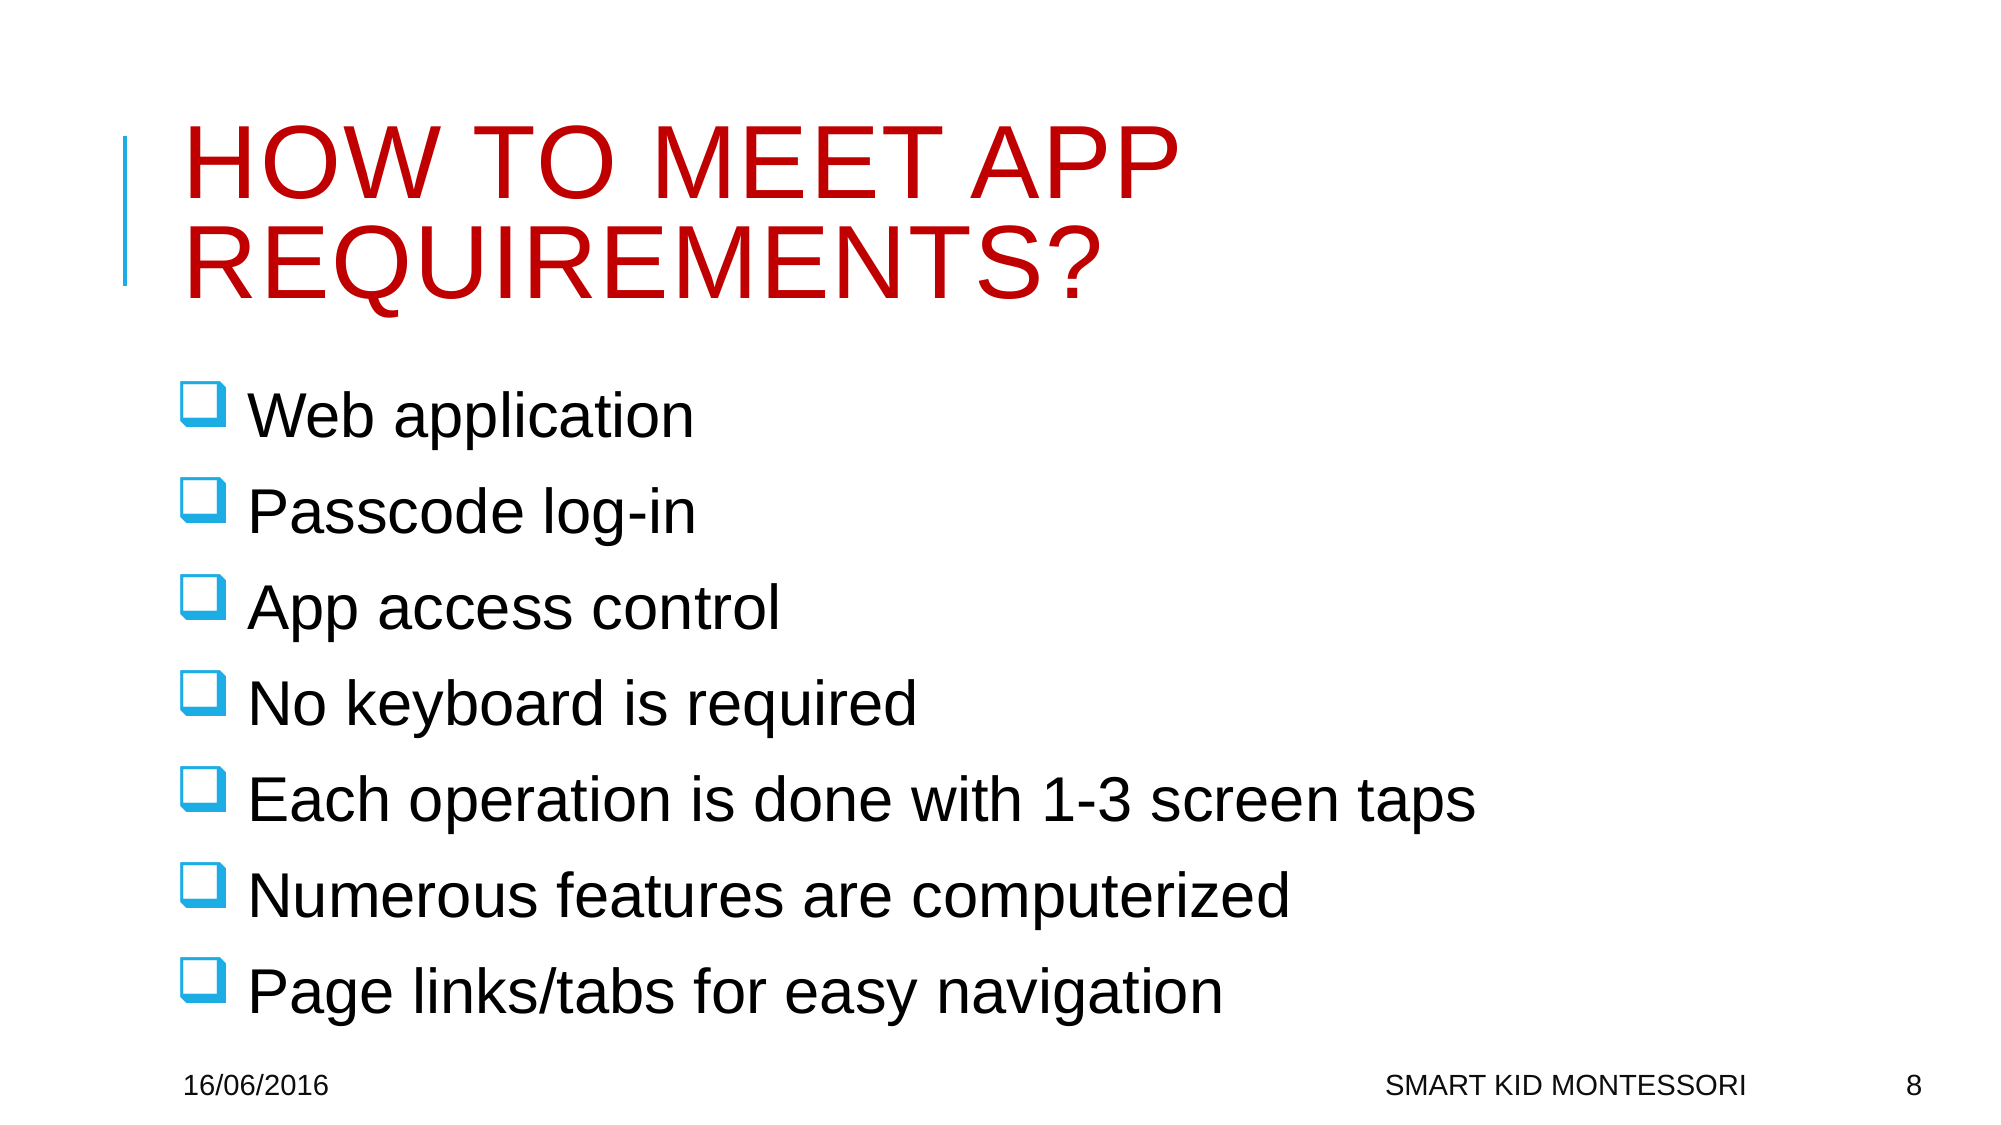

# How to meet app requirements?
 Web application
 Passcode log-in
 App access control
 No keyboard is required
 Each operation is done with 1-3 screen taps
 Numerous features are computerized
 Page links/tabs for easy navigation
16/06/2016
Smart Kid Montessori
8